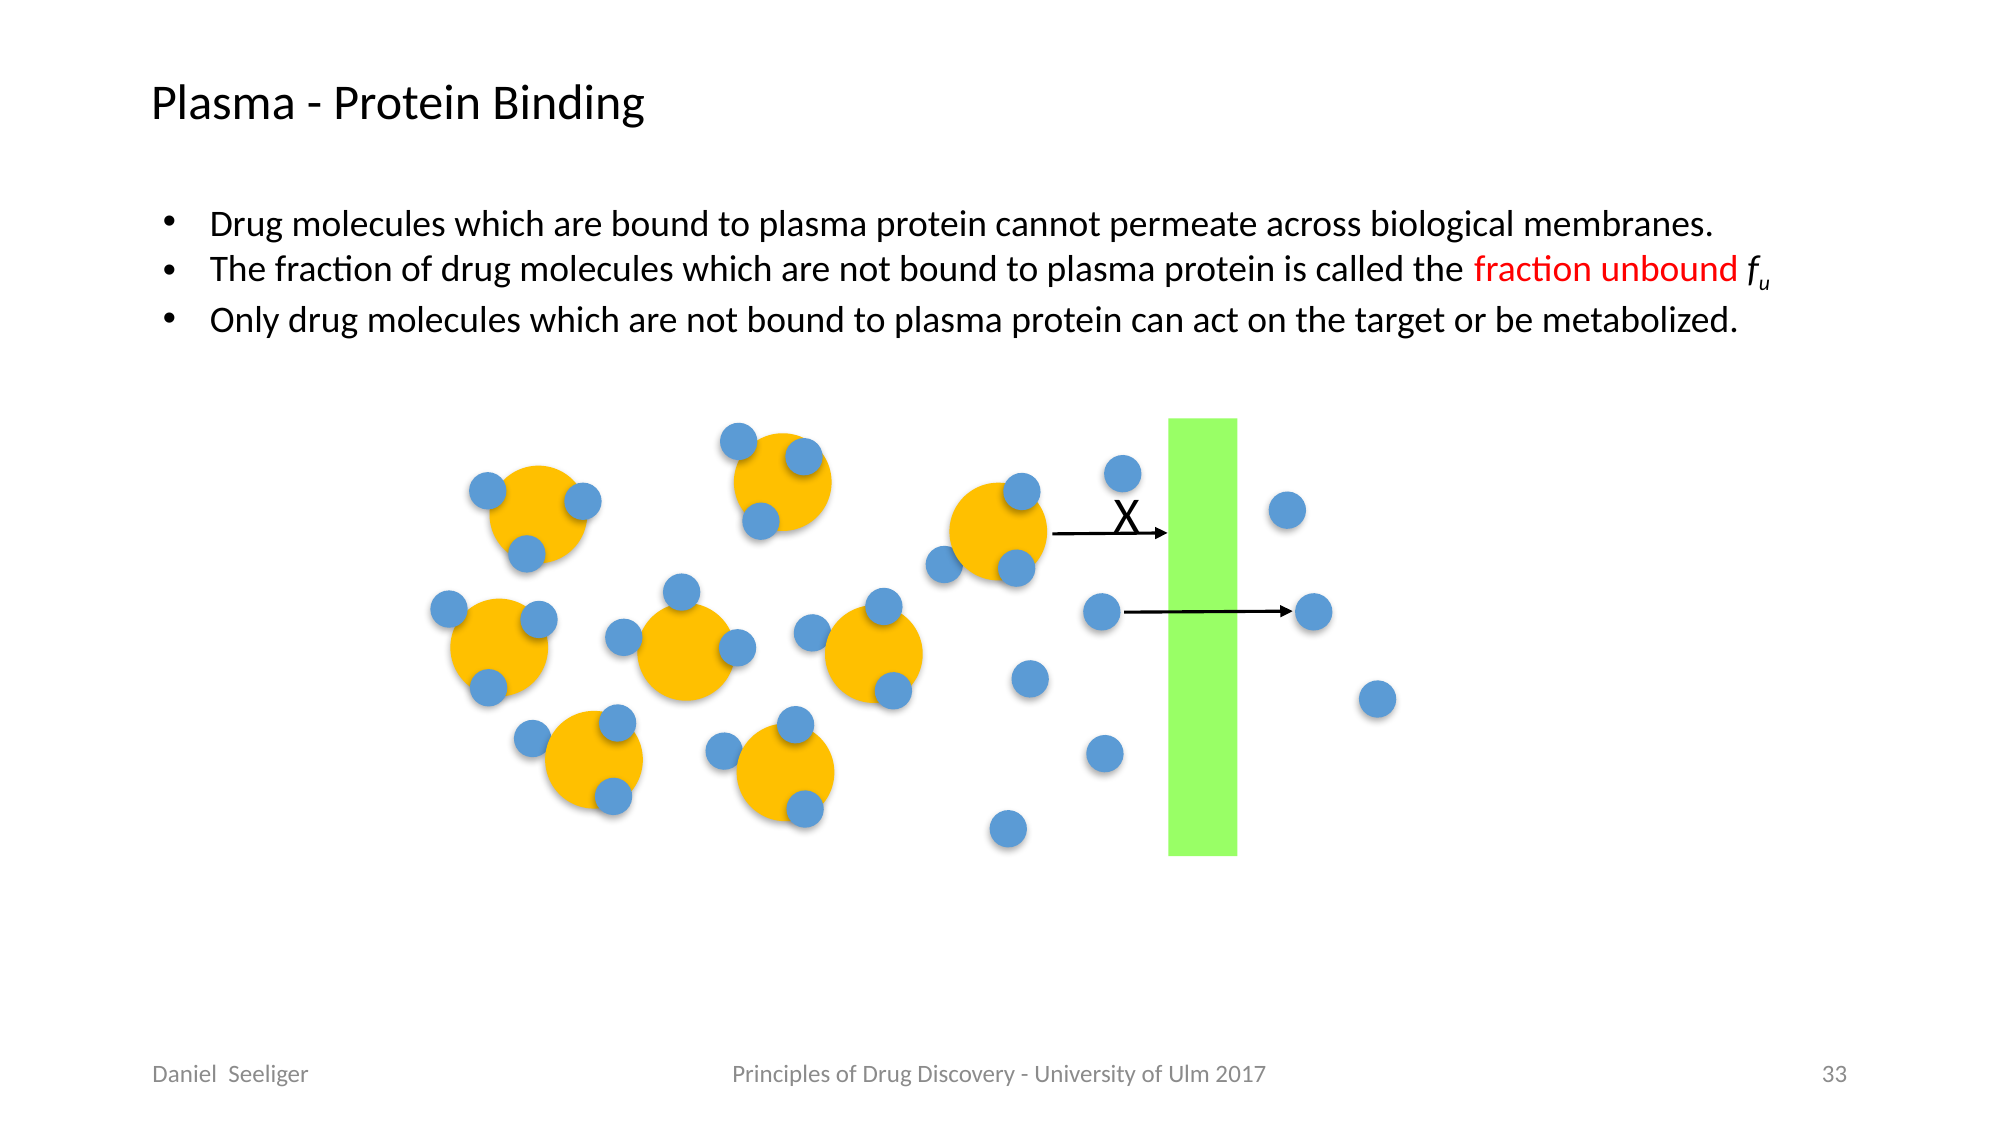

Plasma - Protein Binding
Drug molecules which are bound to plasma protein cannot permeate across biological membranes.
The fraction of drug molecules which are not bound to plasma protein is called the fraction unbound fu
Only drug molecules which are not bound to plasma protein can act on the target or be metabolized.

X

Daniel  Seeliger
Principles of Drug Discovery - University of Ulm 2017
33